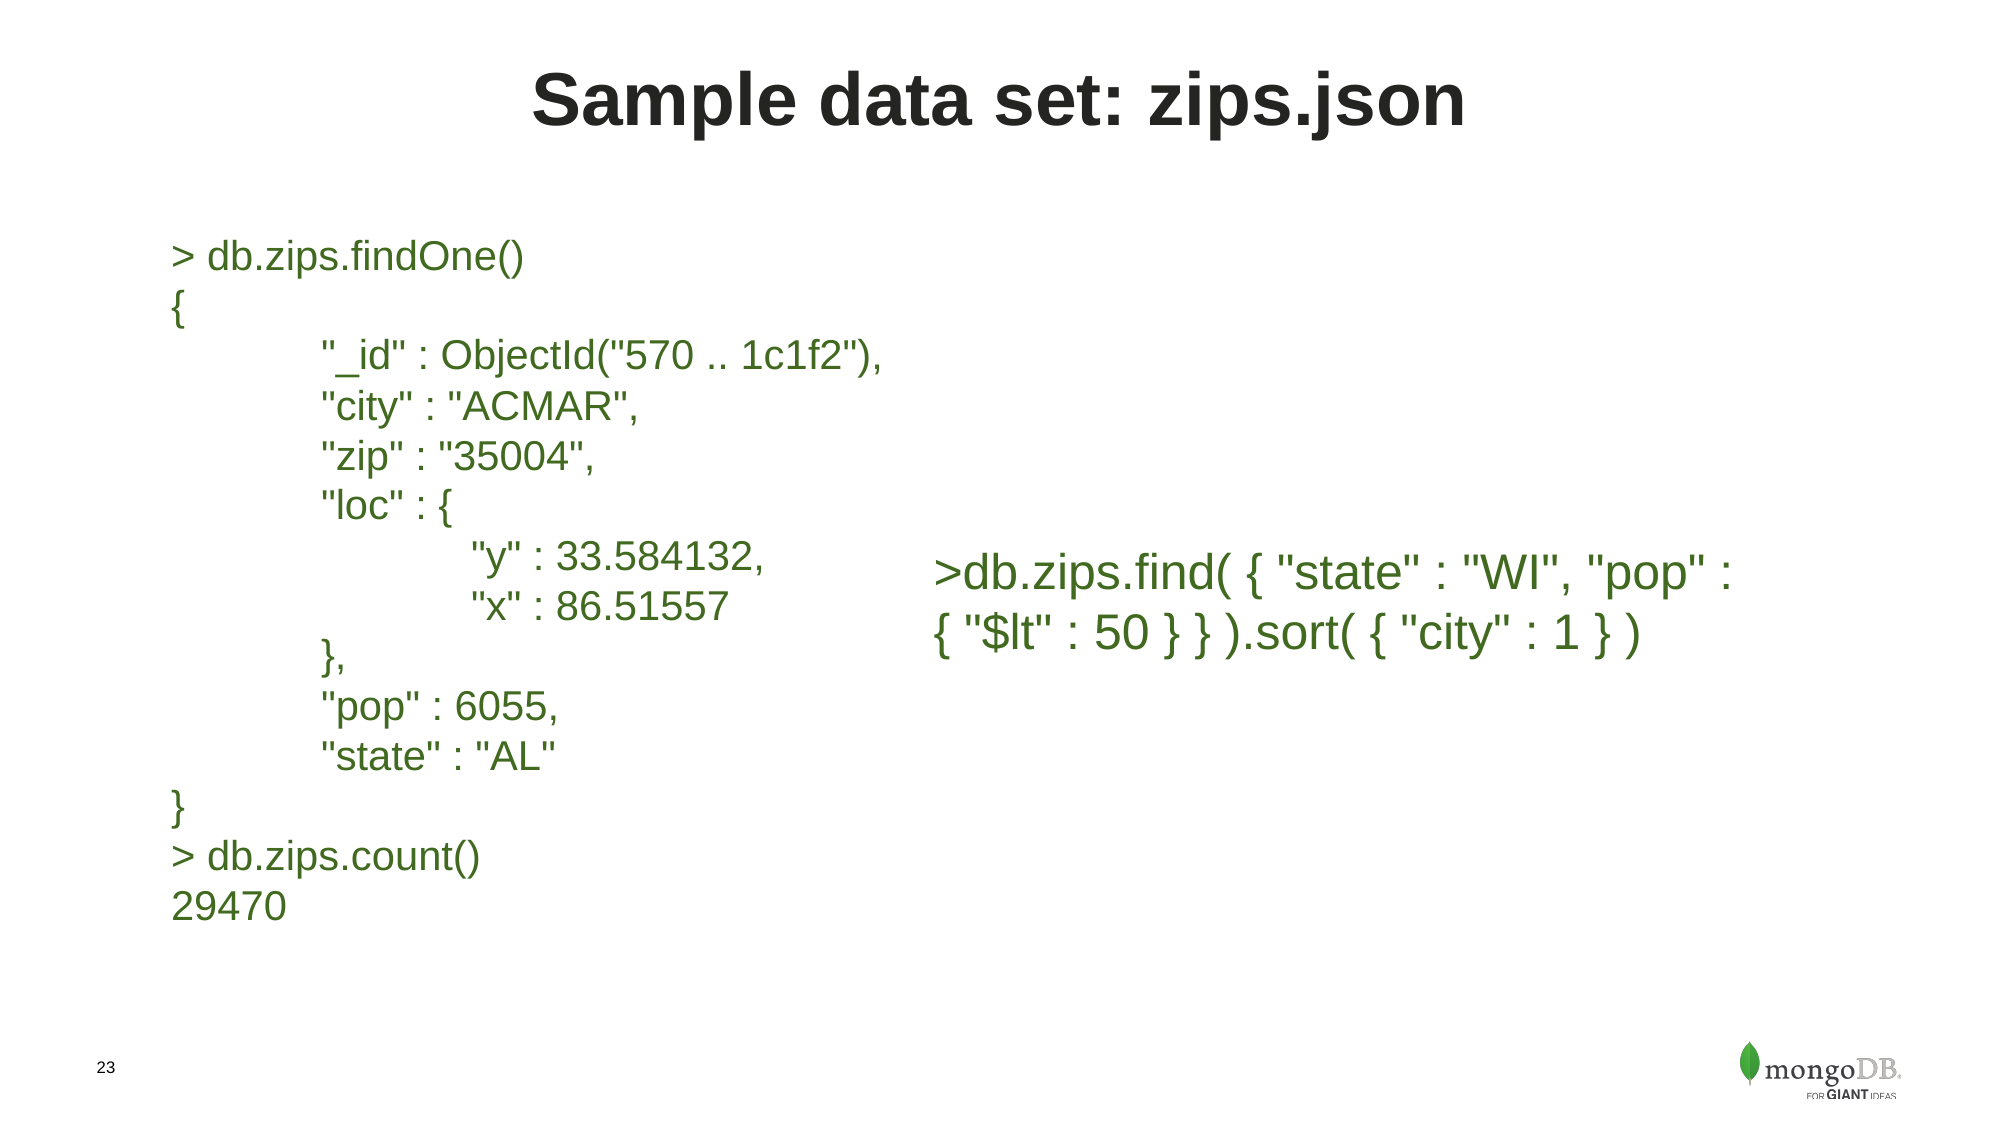

# Sample data set: zips.json
> db.zips.findOne()
{
	"_id" : ObjectId("570 .. 1c1f2"),
	"city" : "ACMAR",
	"zip" : "35004",
	"loc" : {
		"y" : 33.584132,
		"x" : 86.51557
	},
	"pop" : 6055,
	"state" : "AL"
}
> db.zips.count()
29470

>db.zips.find( { "state" : "WI", "pop" : { "$lt" : 50 } } ).sort( { "city" : 1 } )